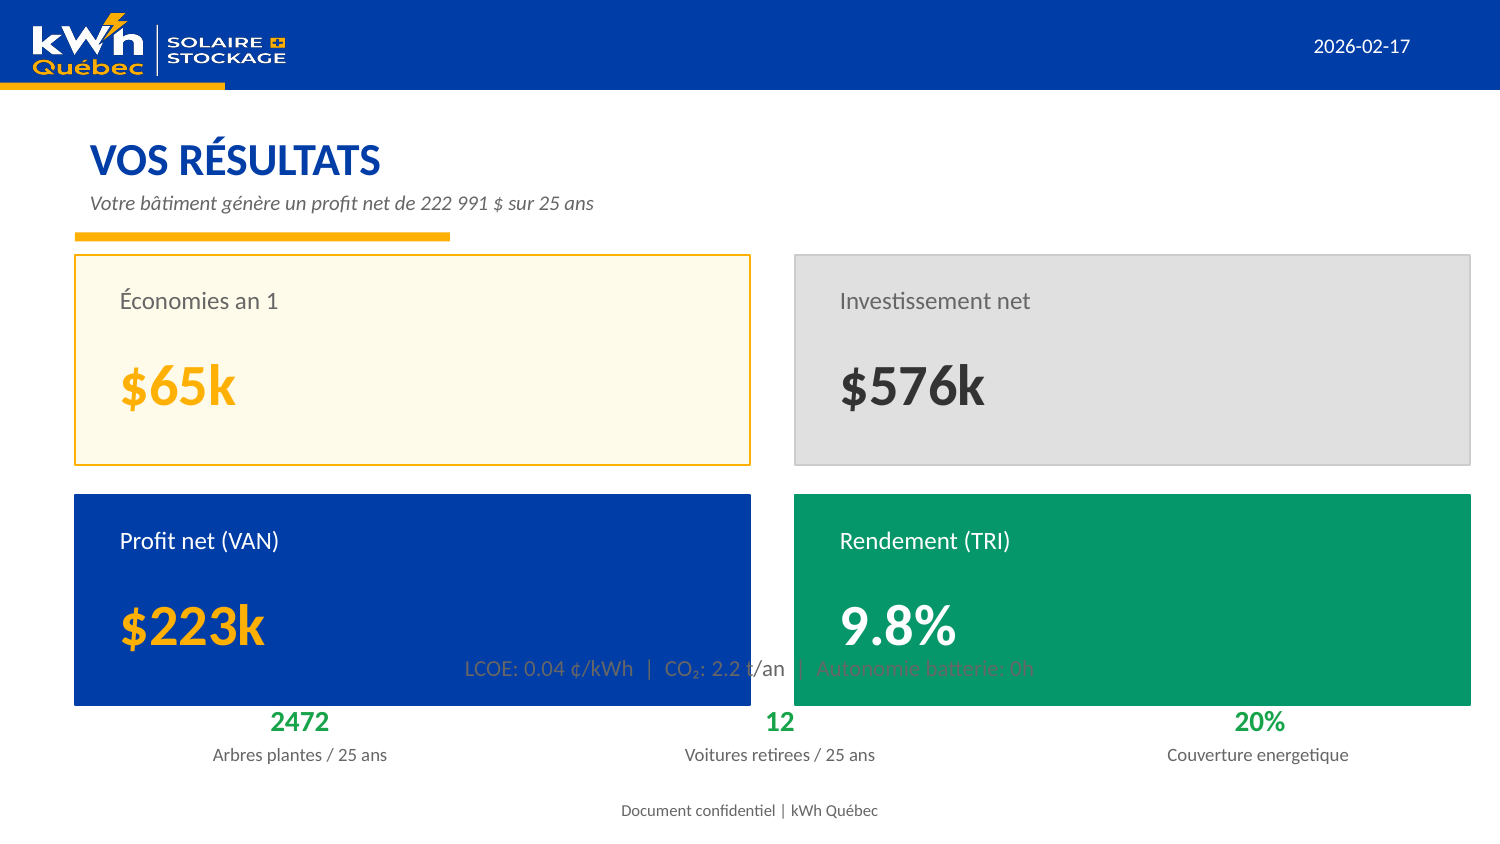

VOS RÉSULTATS
Votre bâtiment génère un profit net de 222 991 $ sur 25 ans

Profit net de $223k sur 25 ans

Économies an 1
Investissement net
$65k
$576k

Profit net (VAN)
Rendement (TRI)
$223k
9.8%
LCOE: 0.04 ¢/kWh  |  CO₂: 2.2 t/an  |  Autonomie batterie: 0h
2472
12
20%
Arbres plantes / 25 ans
Voitures retirees / 25 ans
Couverture energetique